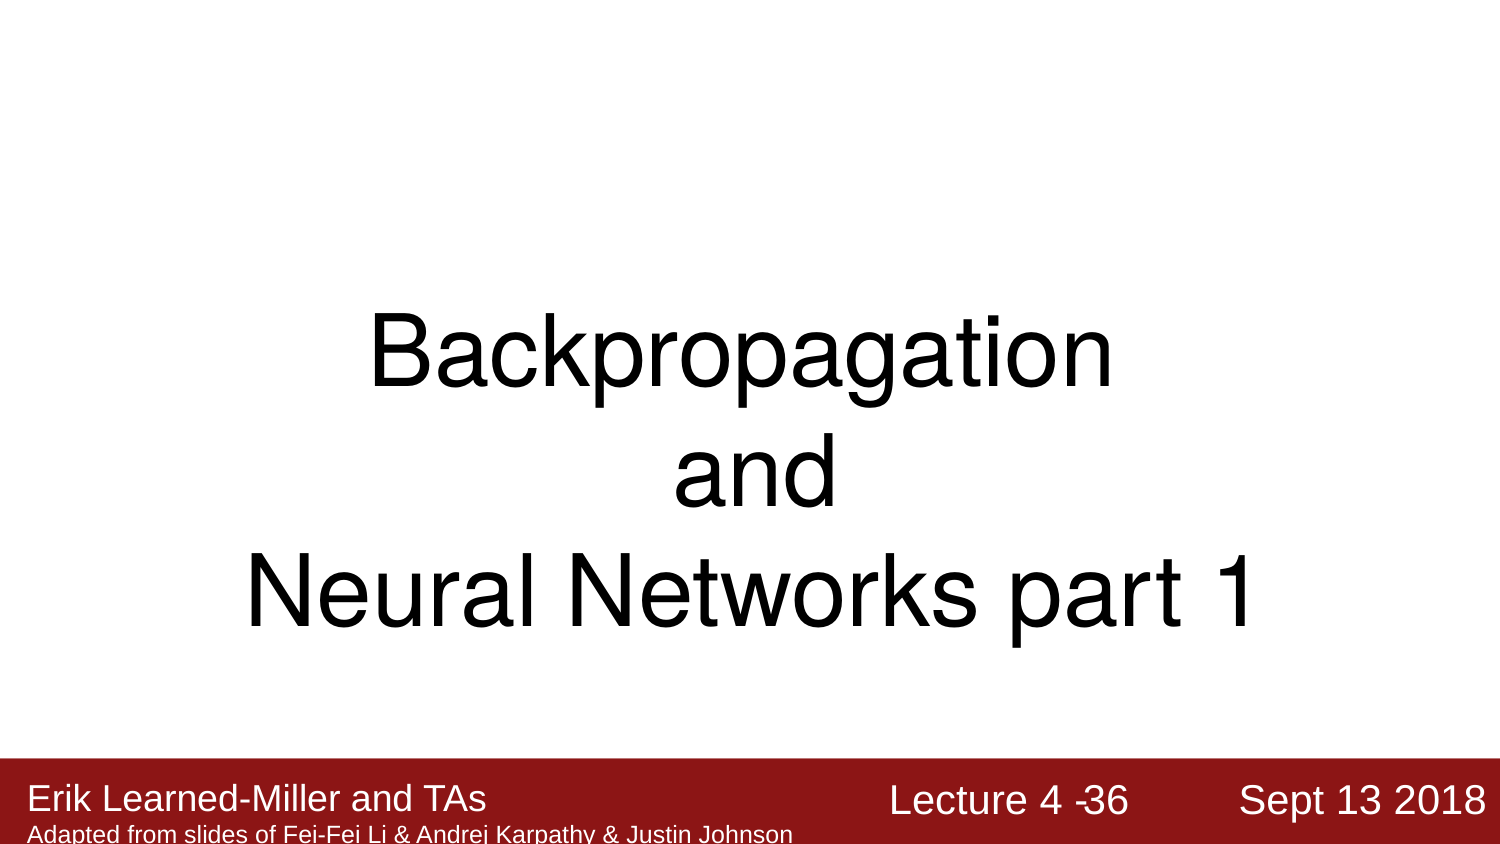

Backpropagation
and
Neural Networks part 1

36